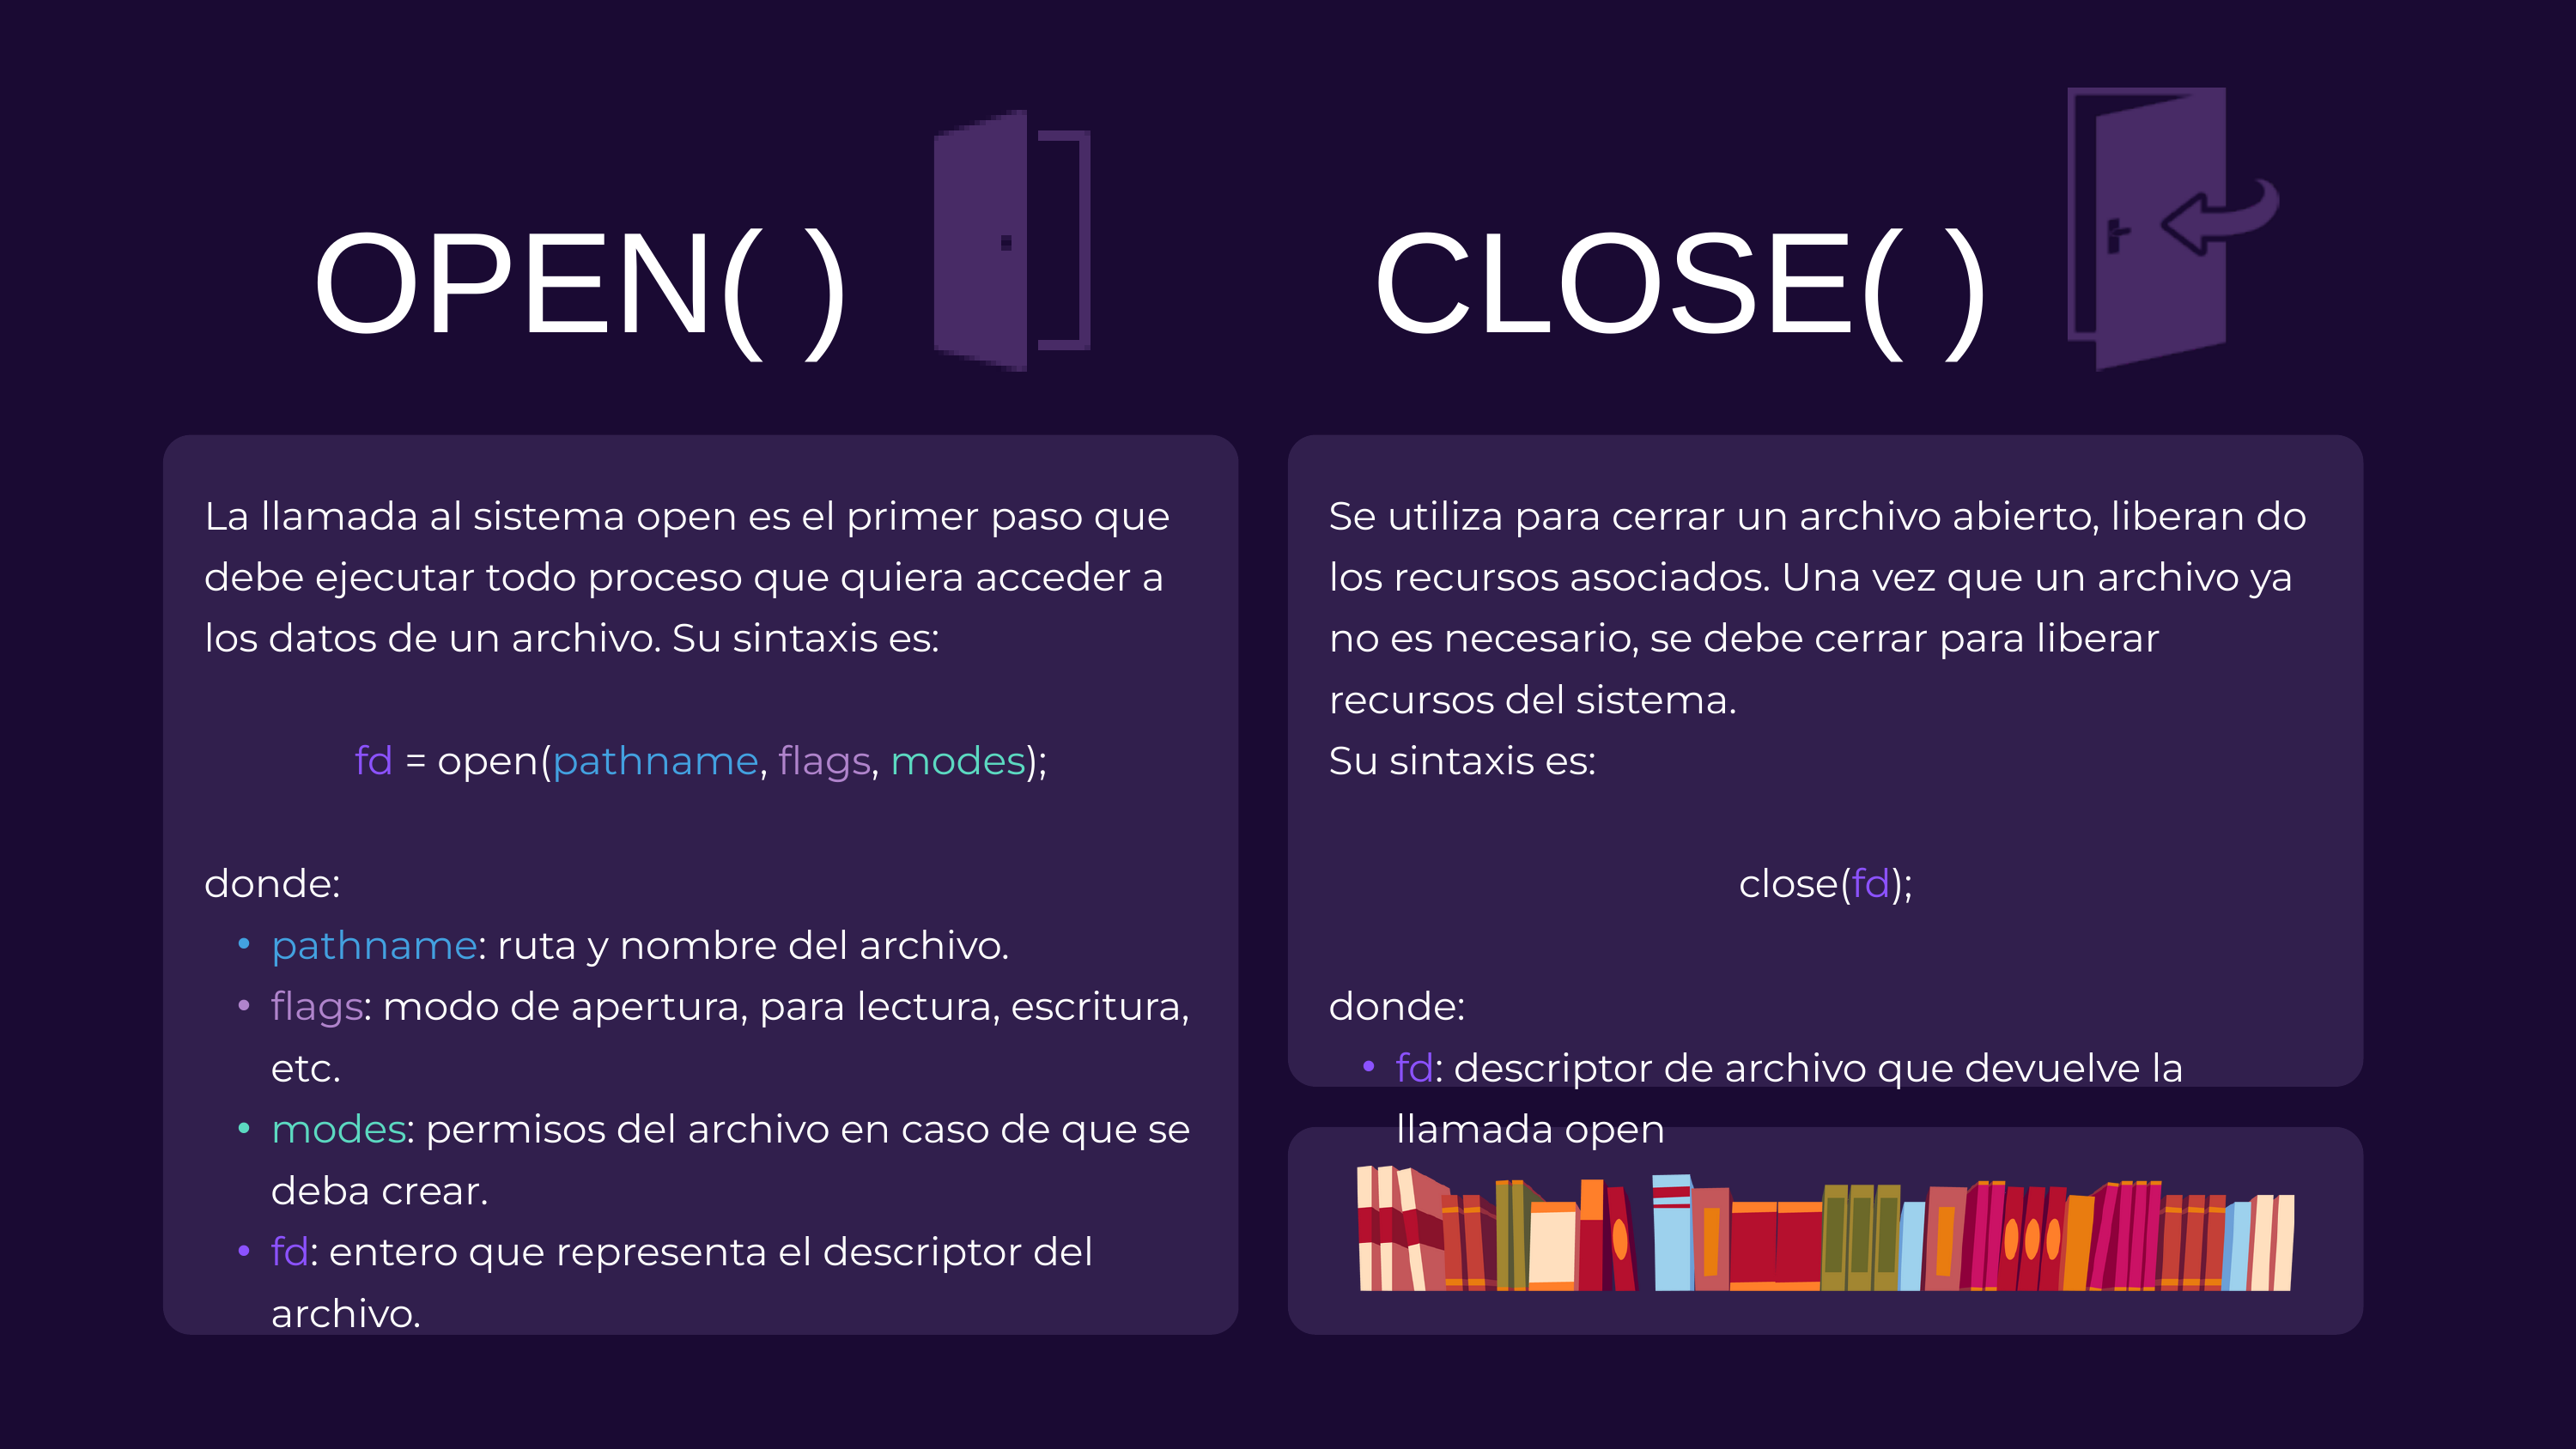

OPEN( )
CLOSE( )

La llamada al sistema open es el primer paso que debe ejecutar todo proceso que quiera acceder a los datos de un archivo. Su sintaxis es:

fd = open(pathname, flags, modes);

donde:
pathname: ruta y nombre del archivo.
flags: modo de apertura, para lectura, escritura, etc.
modes: permisos del archivo en caso de que se deba crear.
fd: entero que representa el descriptor del archivo.

Se utiliza para cerrar un archivo abierto, liberan do los recursos asociados. Una vez que un archivo ya no es necesario, se debe cerrar para liberar recursos del sistema.
Su sintaxis es:

close(fd);

donde:
fd: descriptor de archivo que devuelve la llamada open